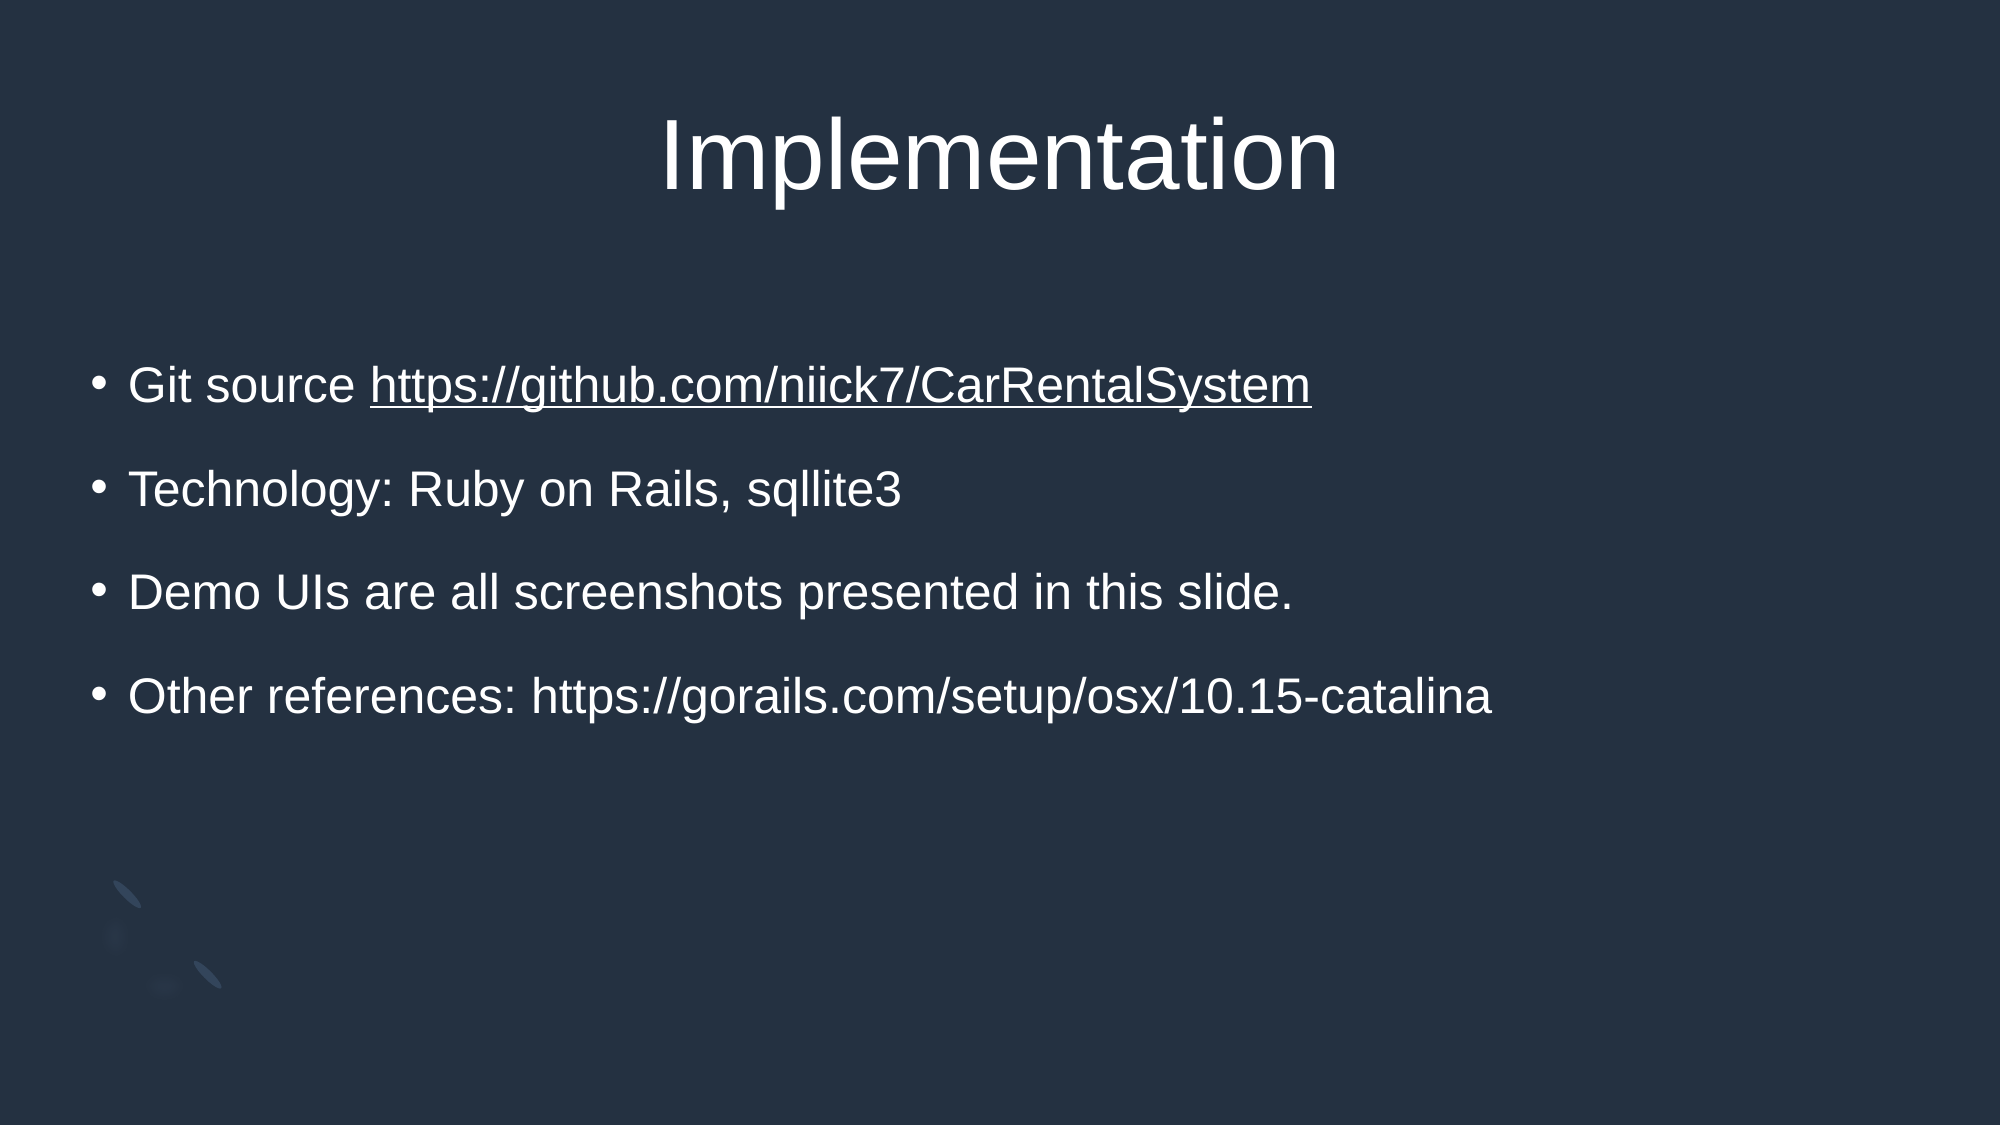

# Implementation
Git source https://github.com/niick7/CarRentalSystem
Technology: Ruby on Rails, sqllite3
Demo UIs are all screenshots presented in this slide.
Other references: https://gorails.com/setup/osx/10.15-catalina